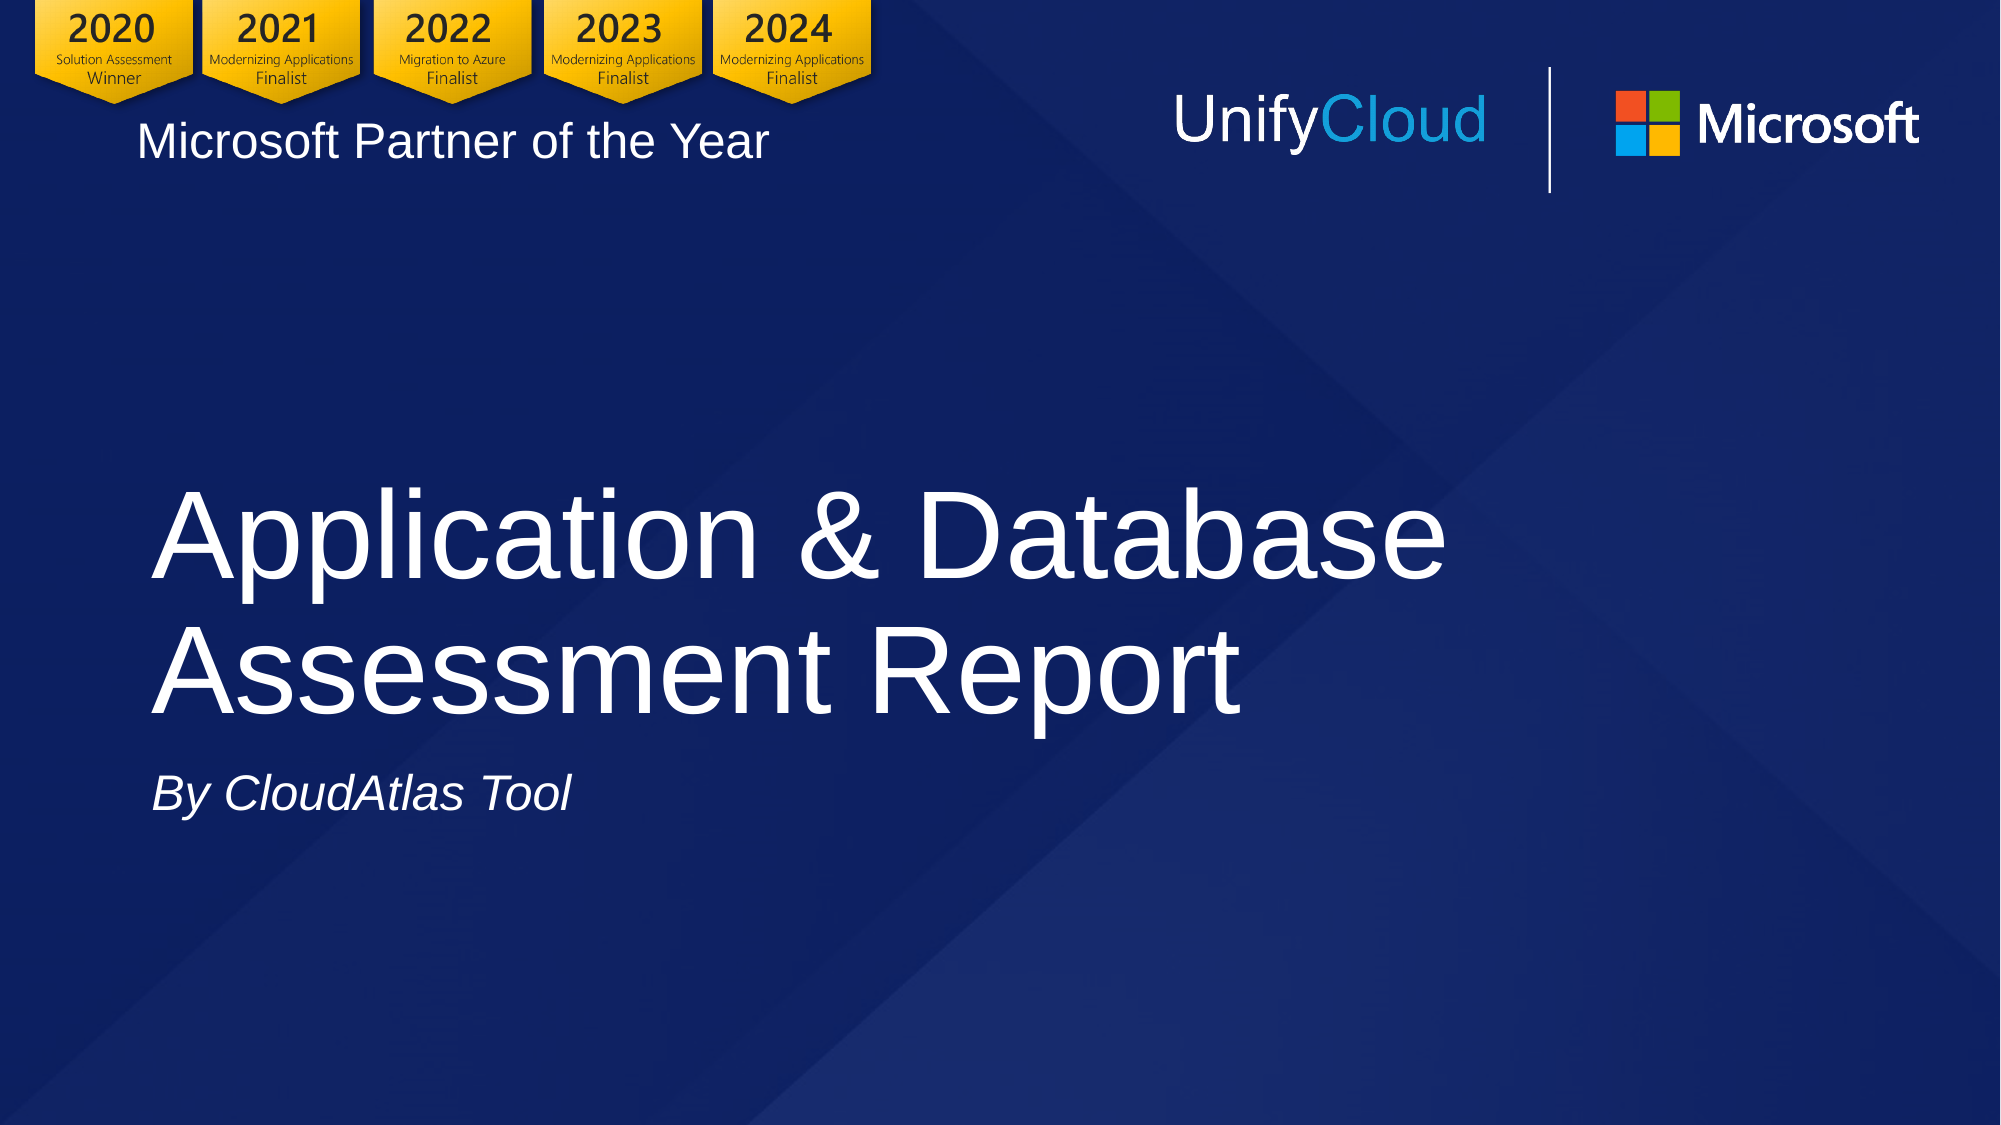

# Application & Database Assessment Report
By CloudAtlas Tool